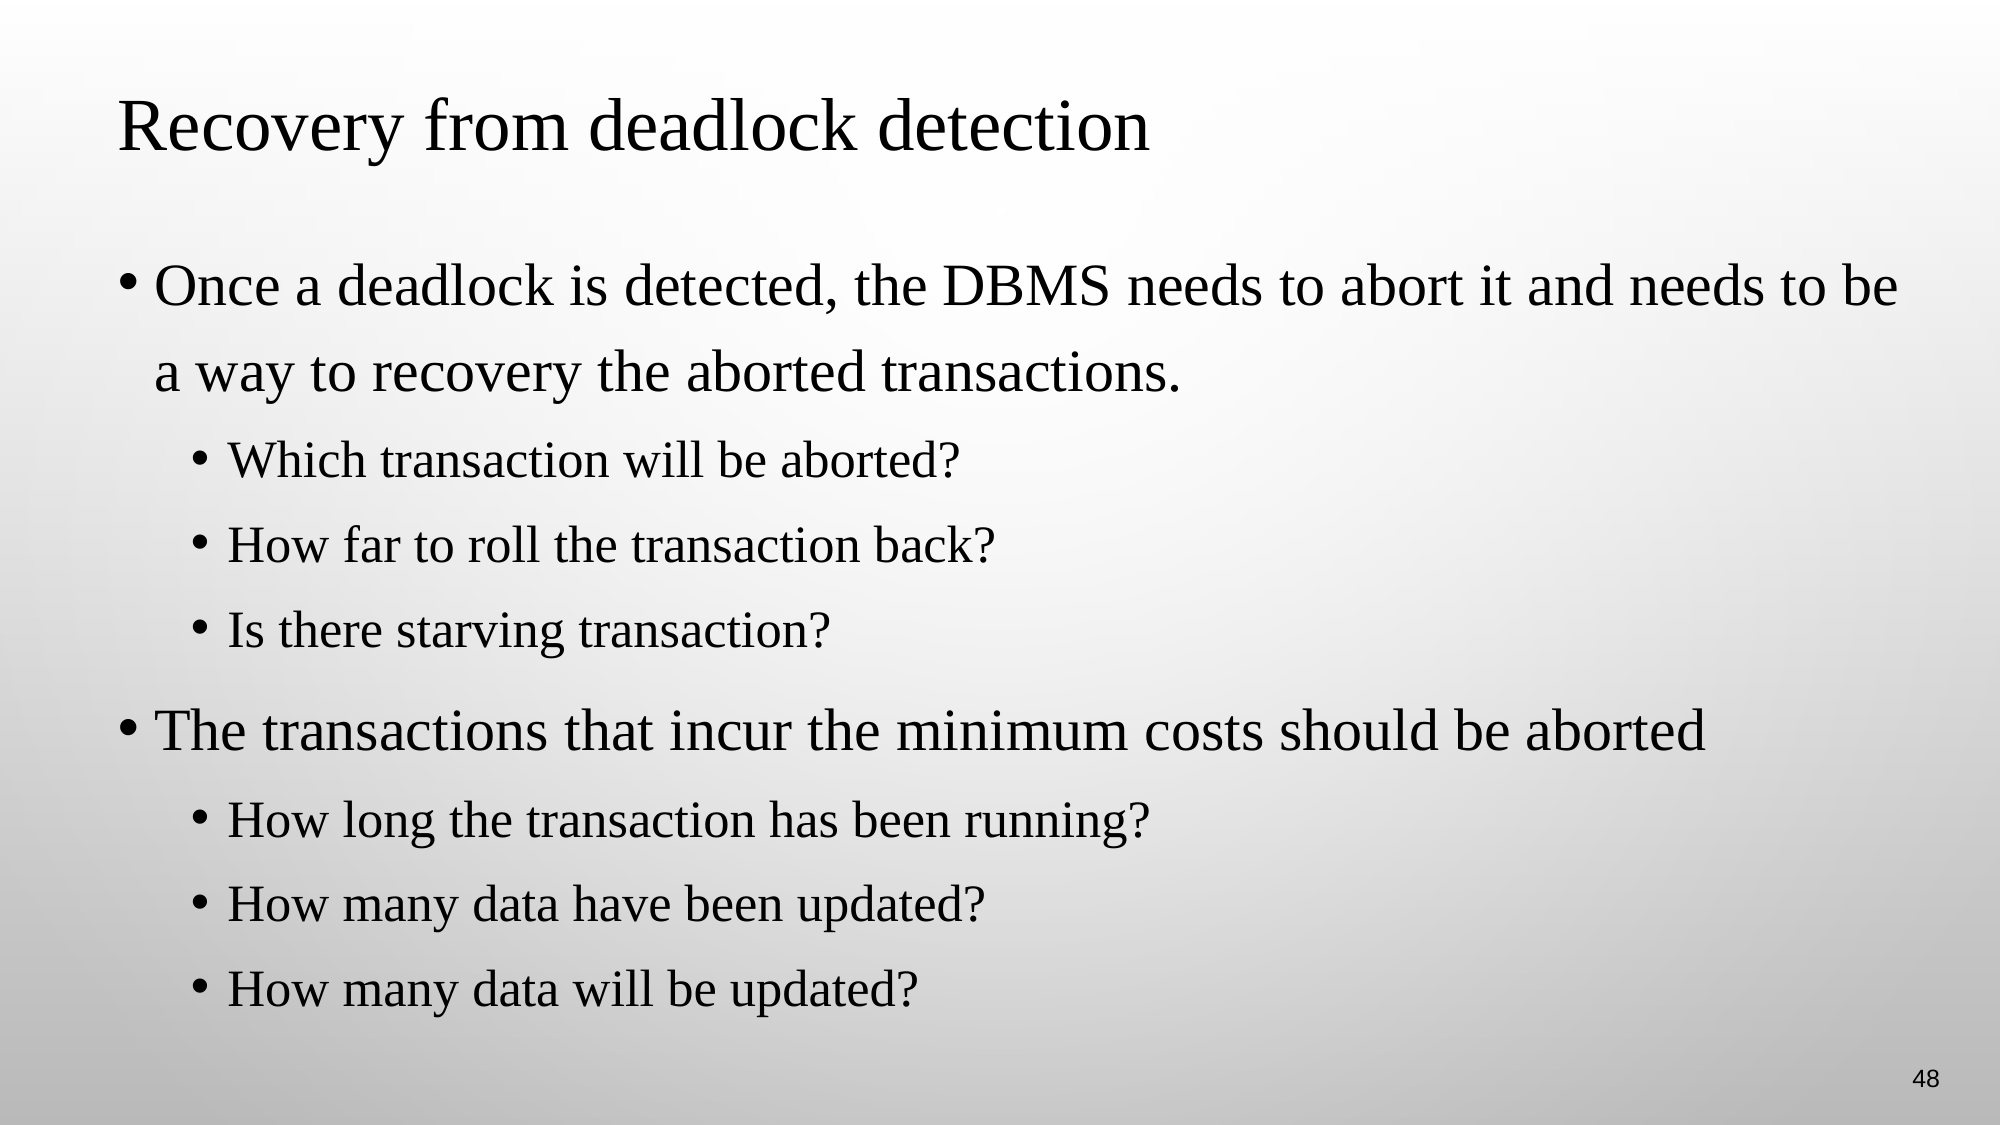

# Recovery from deadlock detection
Once a deadlock is detected, the DBMS needs to abort it and needs to be a way to recovery the aborted transactions.
Which transaction will be aborted?
How far to roll the transaction back?
Is there starving transaction?
The transactions that incur the minimum costs should be aborted
How long the transaction has been running?
How many data have been updated?
How many data will be updated?
48